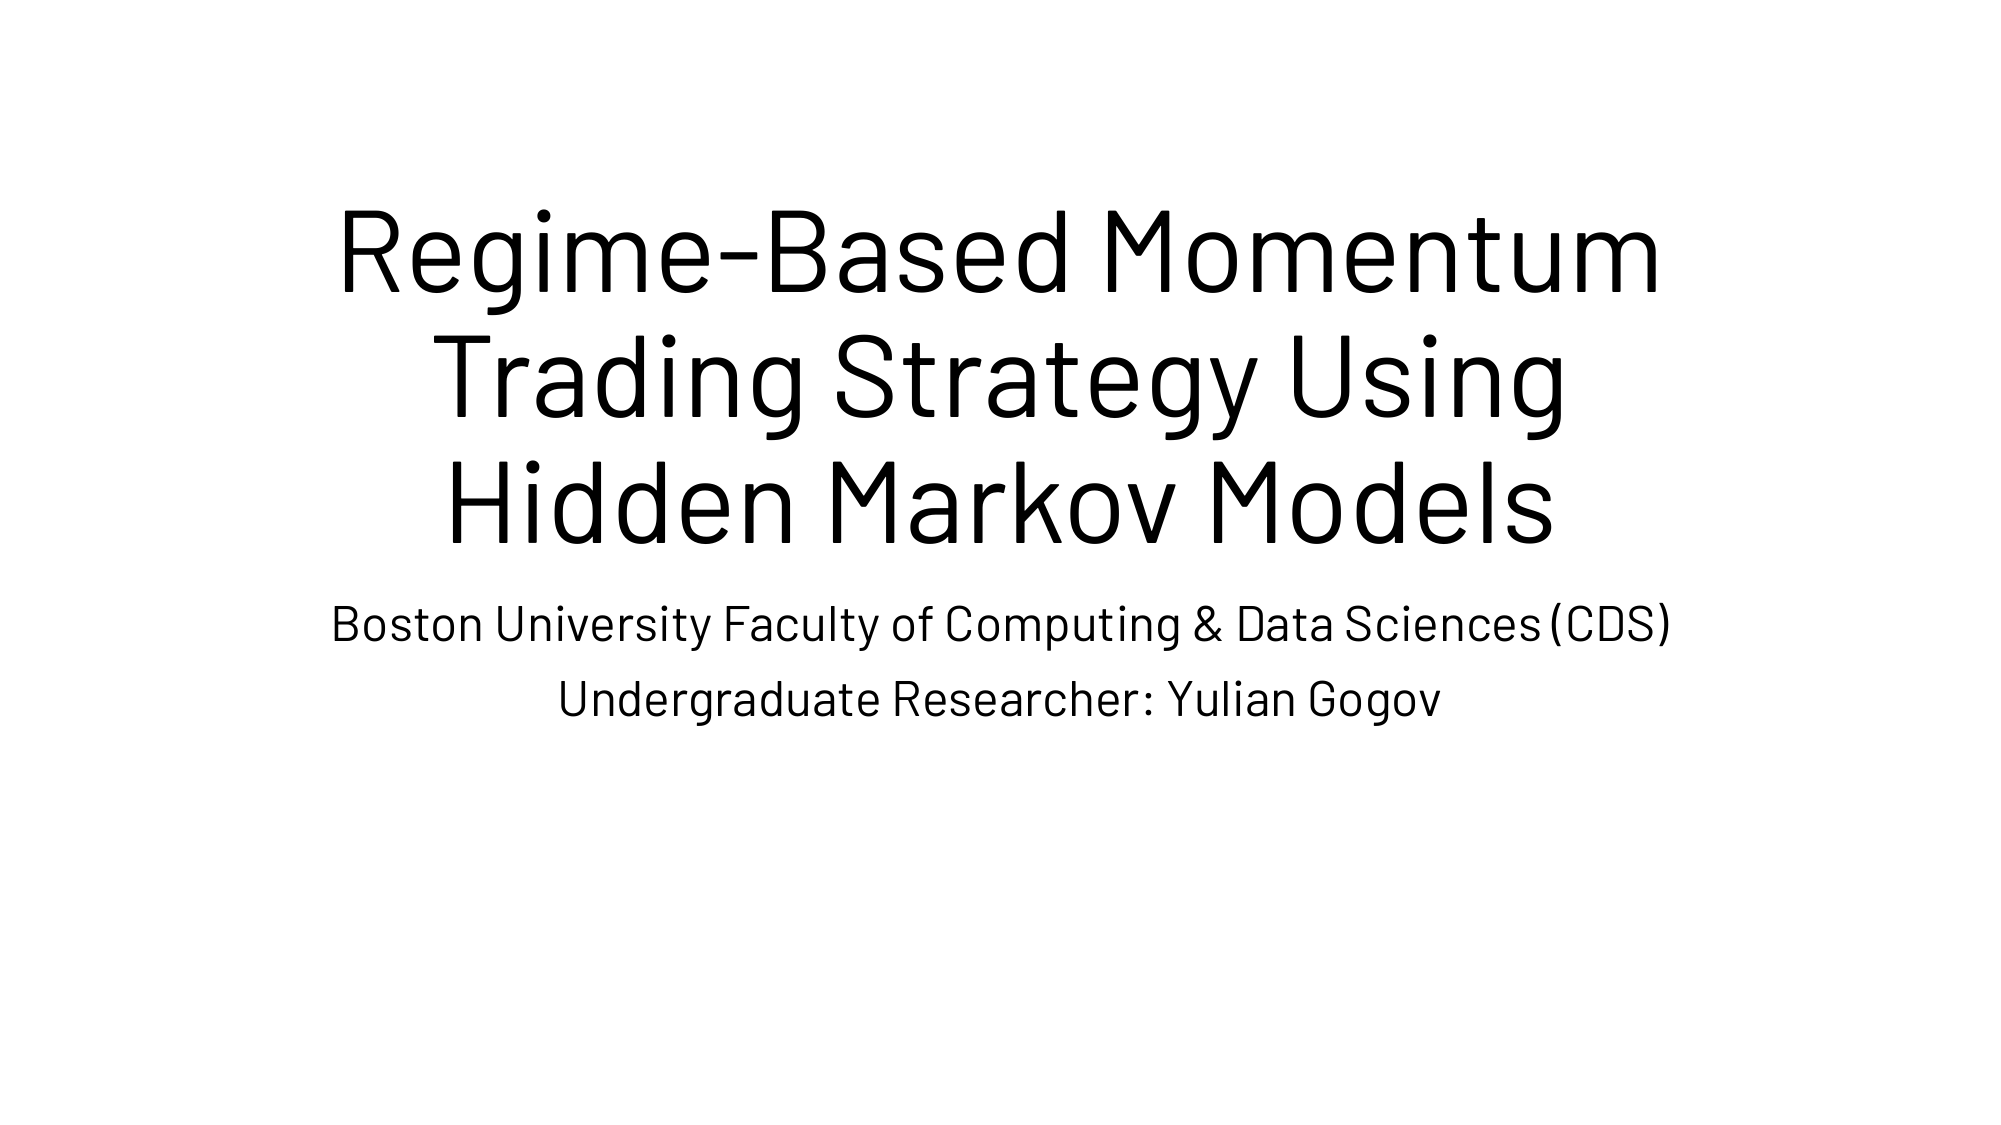

# Regime-Based Momentum Trading Strategy Using Hidden Markov Models
Boston University Faculty of Computing & Data Sciences (CDS)
Undergraduate Researcher: Yulian Gogov